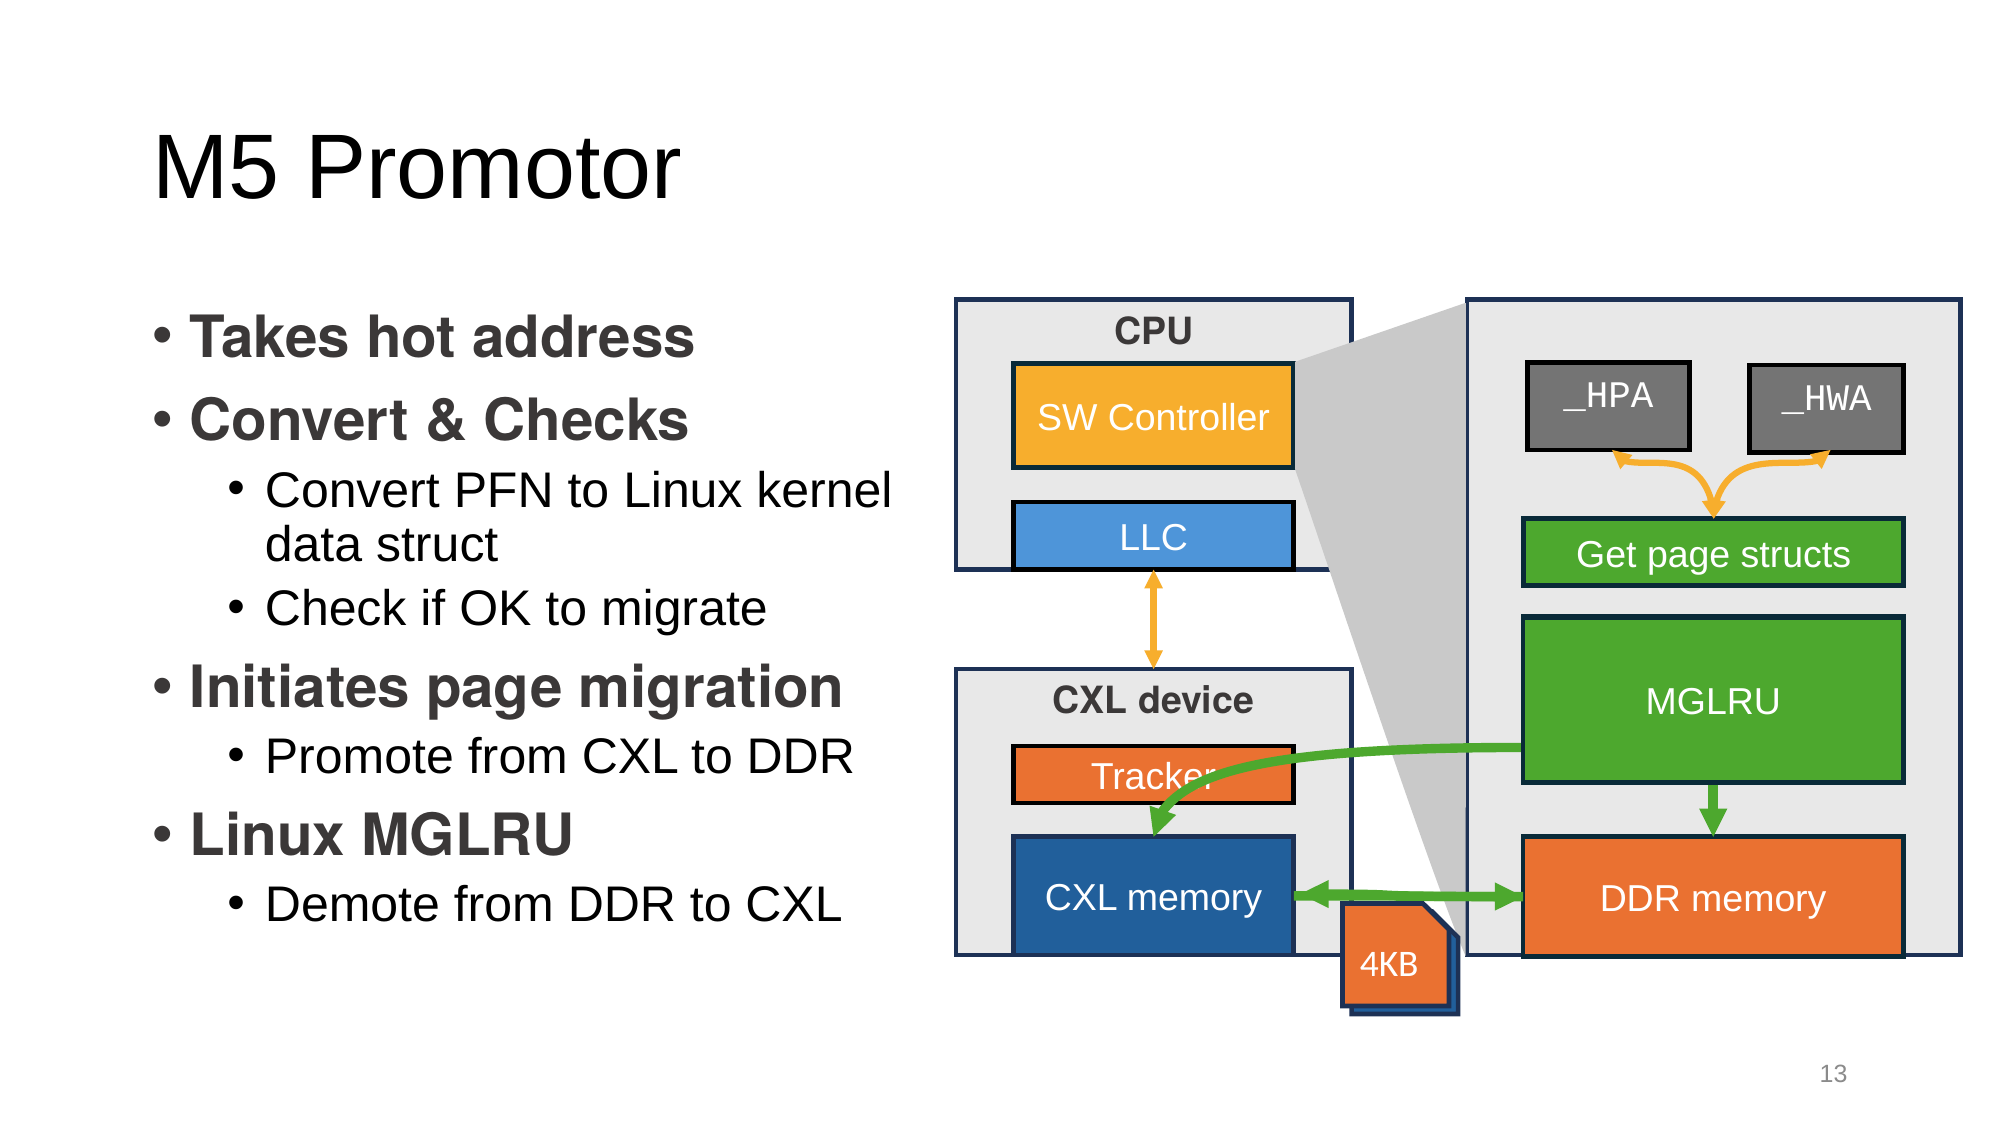

# M5 Promotor
Takes hot address
Convert & Checks
Convert PFN to Linux kernel data struct
Check if OK to migrate
Initiates page migration
Promote from CXL to DDR
Linux MGLRU
Demote from DDR to CXL
CPU
SW Controller
LLC
CXL device
Tracker
CXL memory

_HPA
_HWA
Get page structs
Migration checks
MGLRU
Promote
DDR memory
4KB
4KB
13